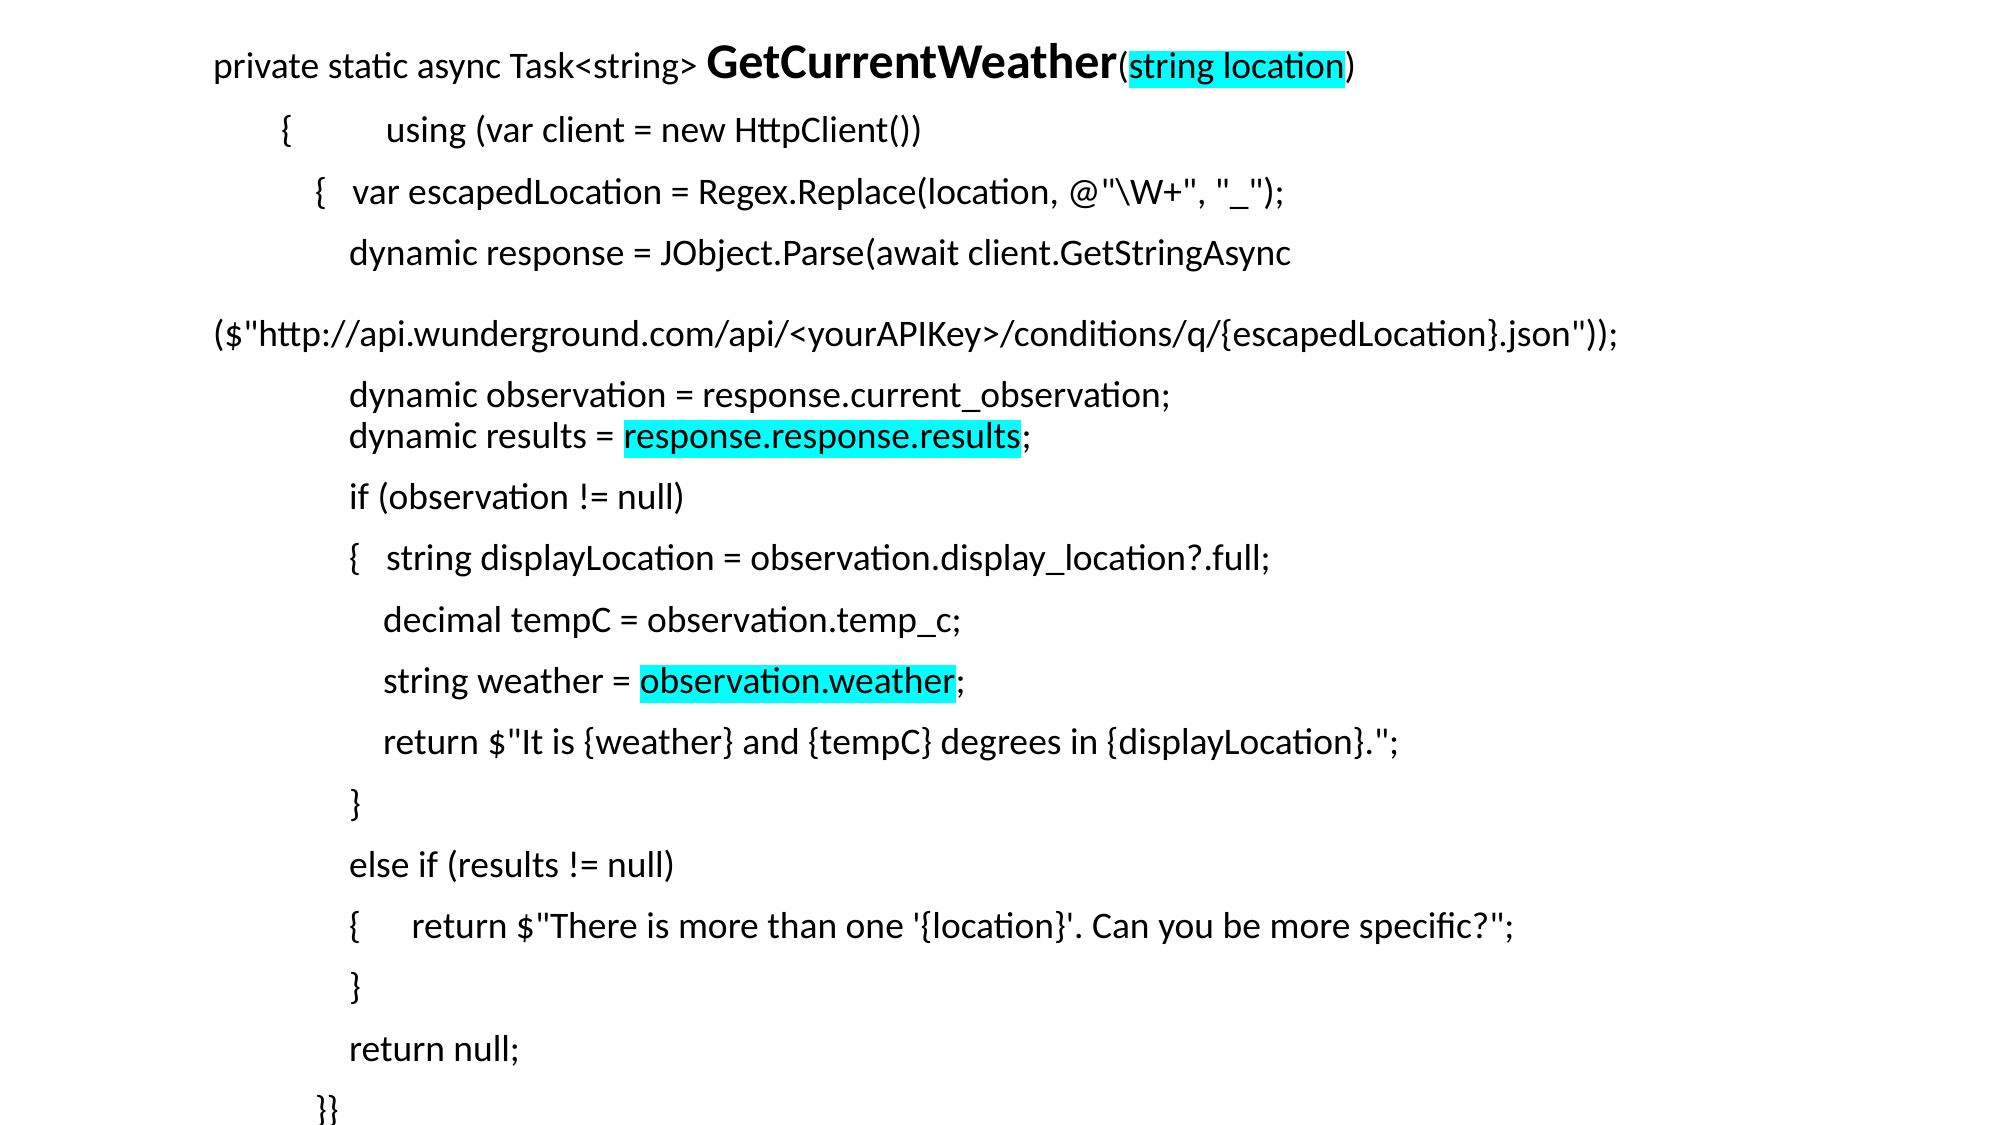

private static async Task<string> GetCurrentWeather(string location)
        {           using (var client = new HttpClient())
            {   var escapedLocation = Regex.Replace(location, @"\W+", "_");
                dynamic response = JObject.Parse(await client.GetStringAsync 						                   ($"http://api.wunderground.com/api/<yourAPIKey>/conditions/q/{escapedLocation}.json"));
                dynamic observation = response.current_observation;
                dynamic results = response.response.results;
                if (observation != null)
                {   string displayLocation = observation.display_location?.full;
                    decimal tempC = observation.temp_c;
                    string weather = observation.weather;
                    return $"It is {weather} and {tempC} degrees in {displayLocation}.";
                }
                else if (results != null)
                {      return $"There is more than one '{location}'. Can you be more specific?";
                }
                return null;
            }}